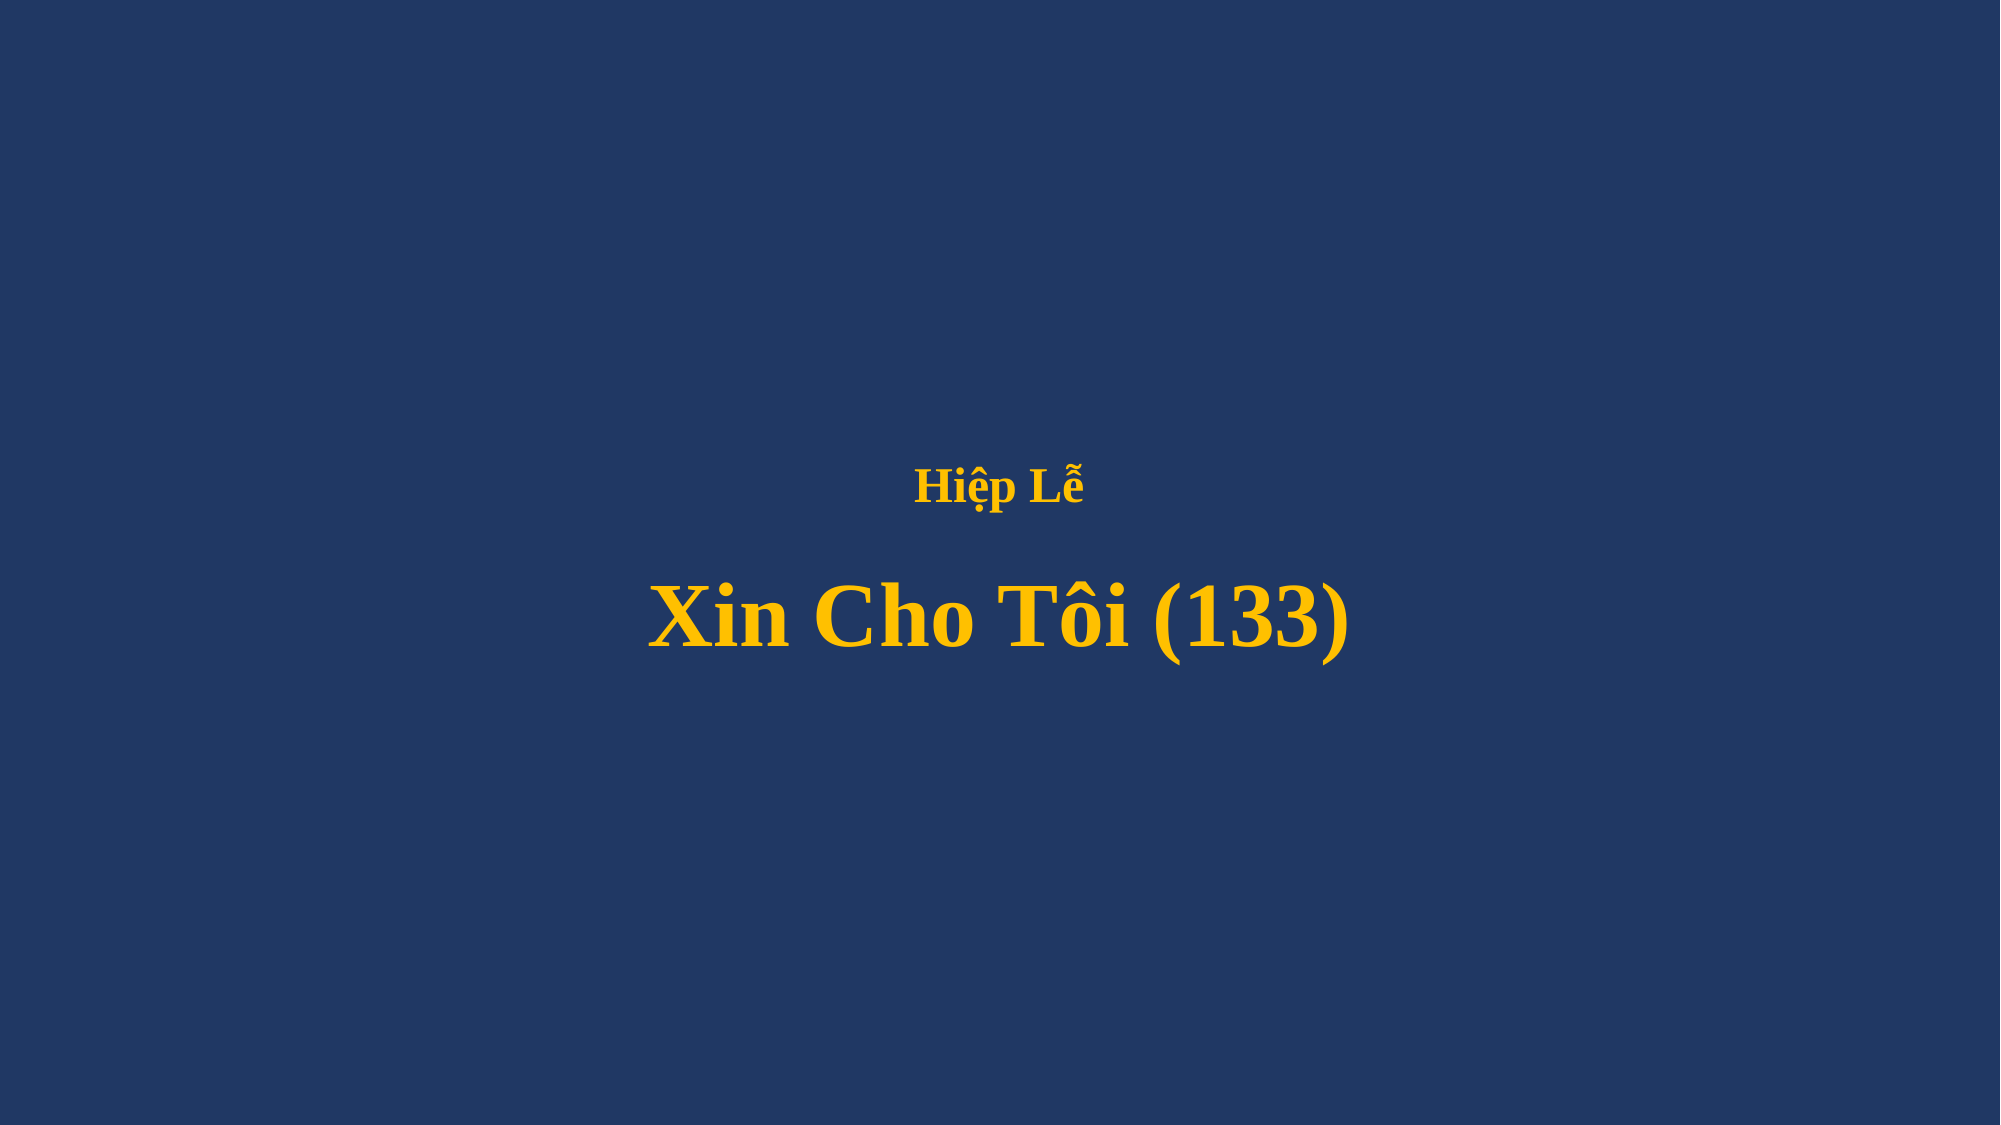

# Hiệp Lễ Xin Cho Tôi (133)